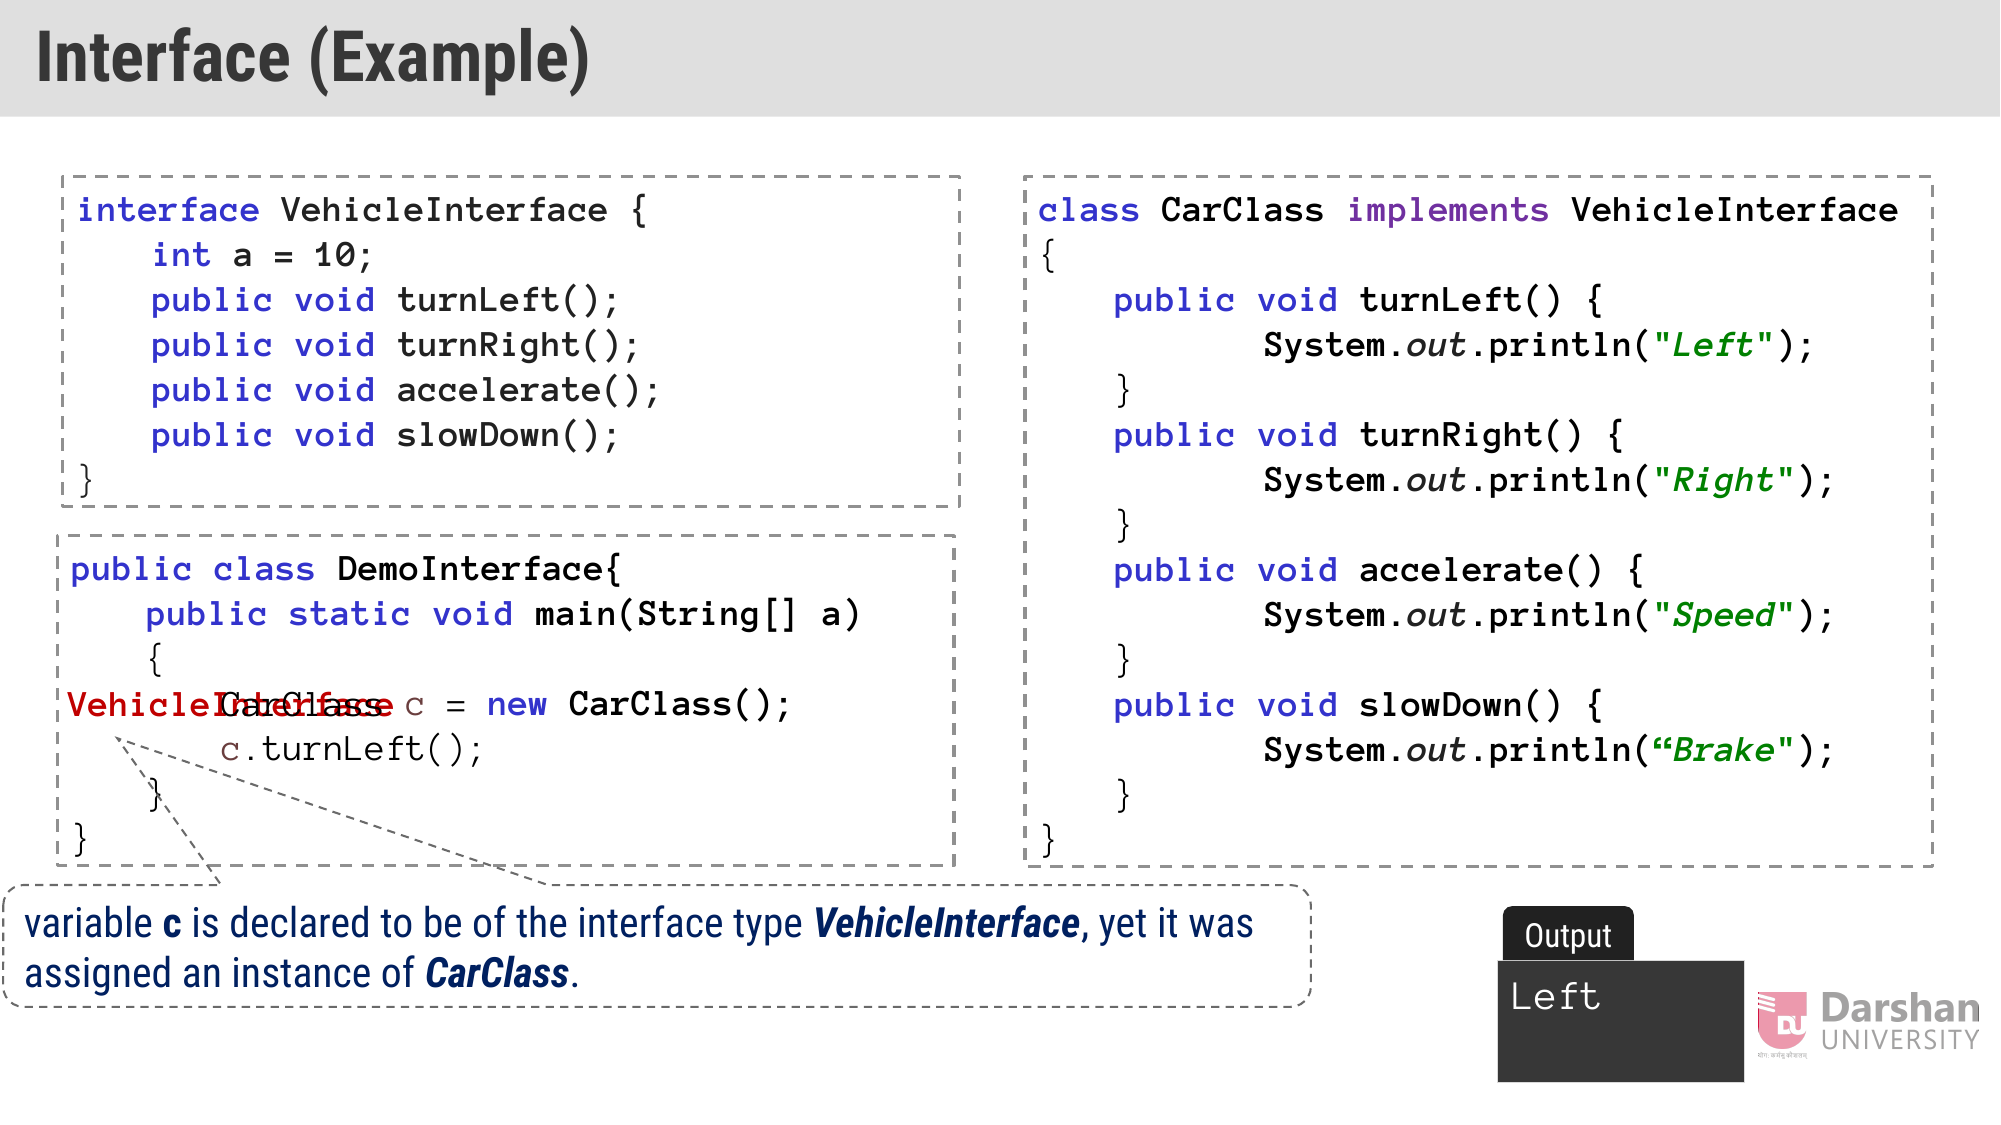

# Interface (Example)
interface VehicleInterface {
int a = 10;
public void turnLeft();
public void turnRight();
public void accelerate();
public void slowDown();
}
class CarClass implements VehicleInterface
{
public void turnLeft() {
	System.out.println("Left");
}
public void turnRight() {
	System.out.println("Right");
}
public void accelerate() {
	System.out.println("Speed");
}
public void slowDown() {
	System.out.println(“Brake");
}
}
public class DemoInterface{
public static void main(String[] a)
{
         c = new CarClass();
c.turnLeft();
}
}
VehicleInterface
CarClass
variable c is declared to be of the interface type VehicleInterface, yet it was
assigned an instance of CarClass.
Output
Left